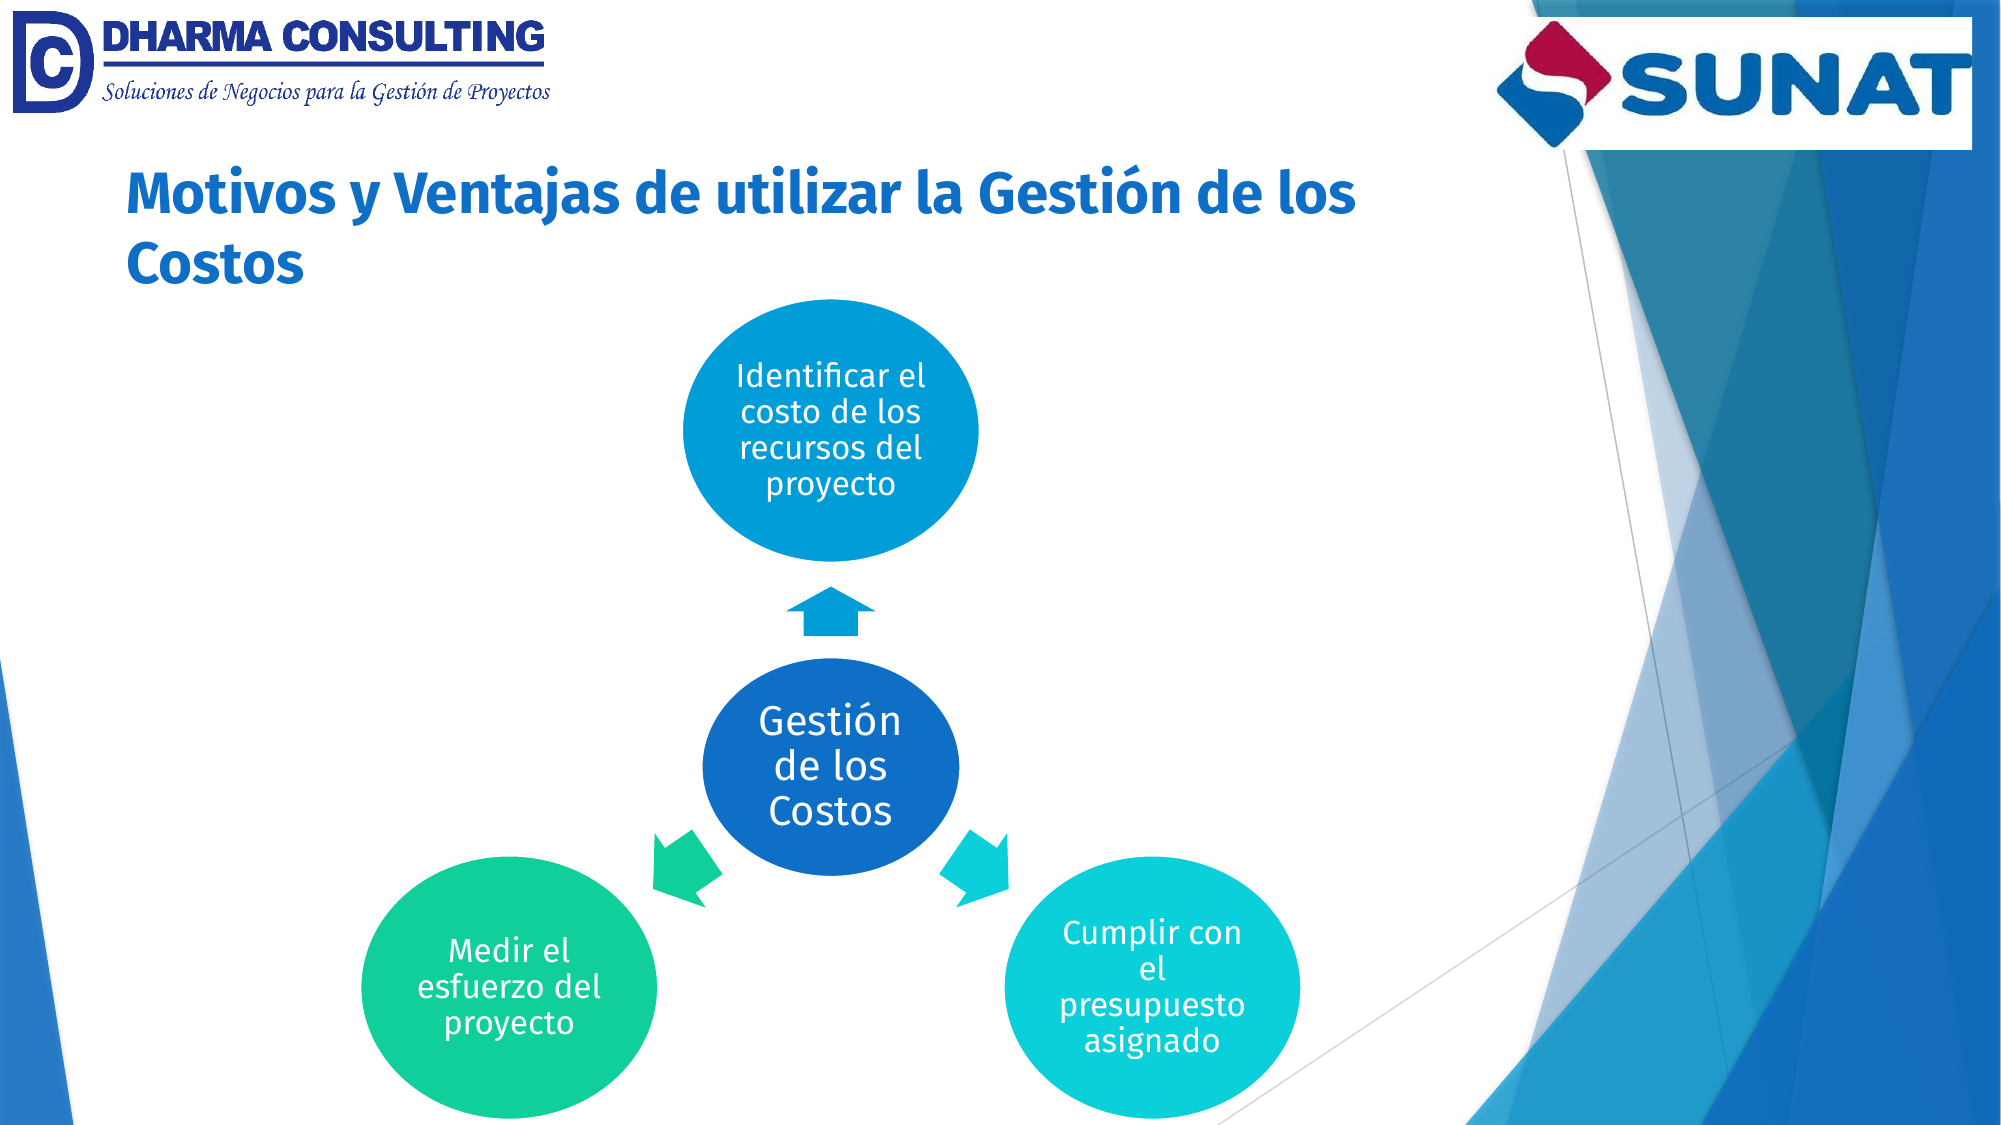

Motivos y Ventajas de utilizar la Gestión de los Costos
Gestión de los Costos

Identificar el costo de los recursos del proyecto

Cumplir con el presupuesto asignado

Medir el esfuerzo del proyecto